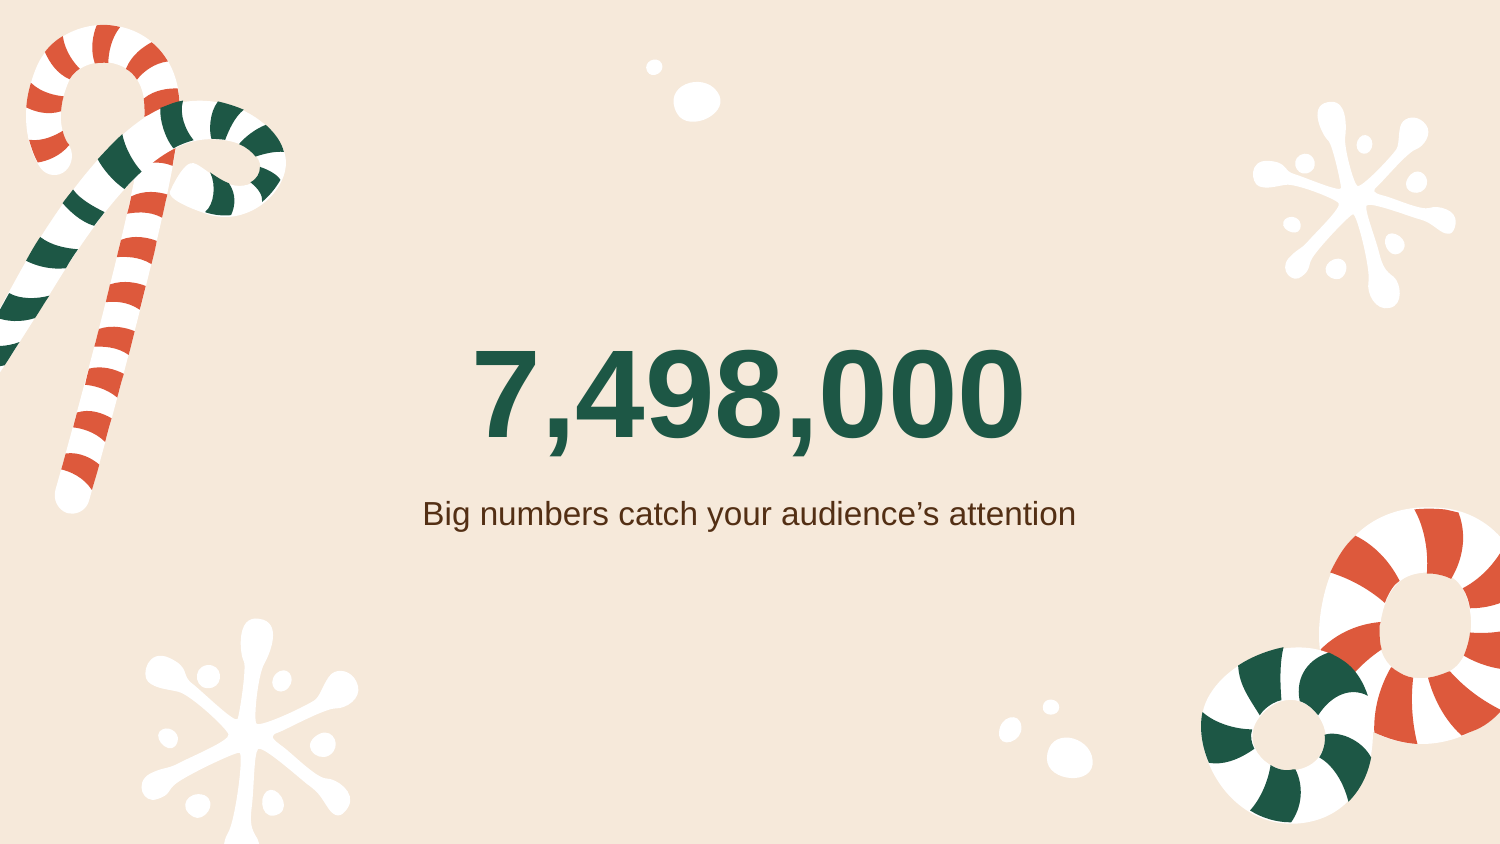

# 7,498,000
Big numbers catch your audience’s attention